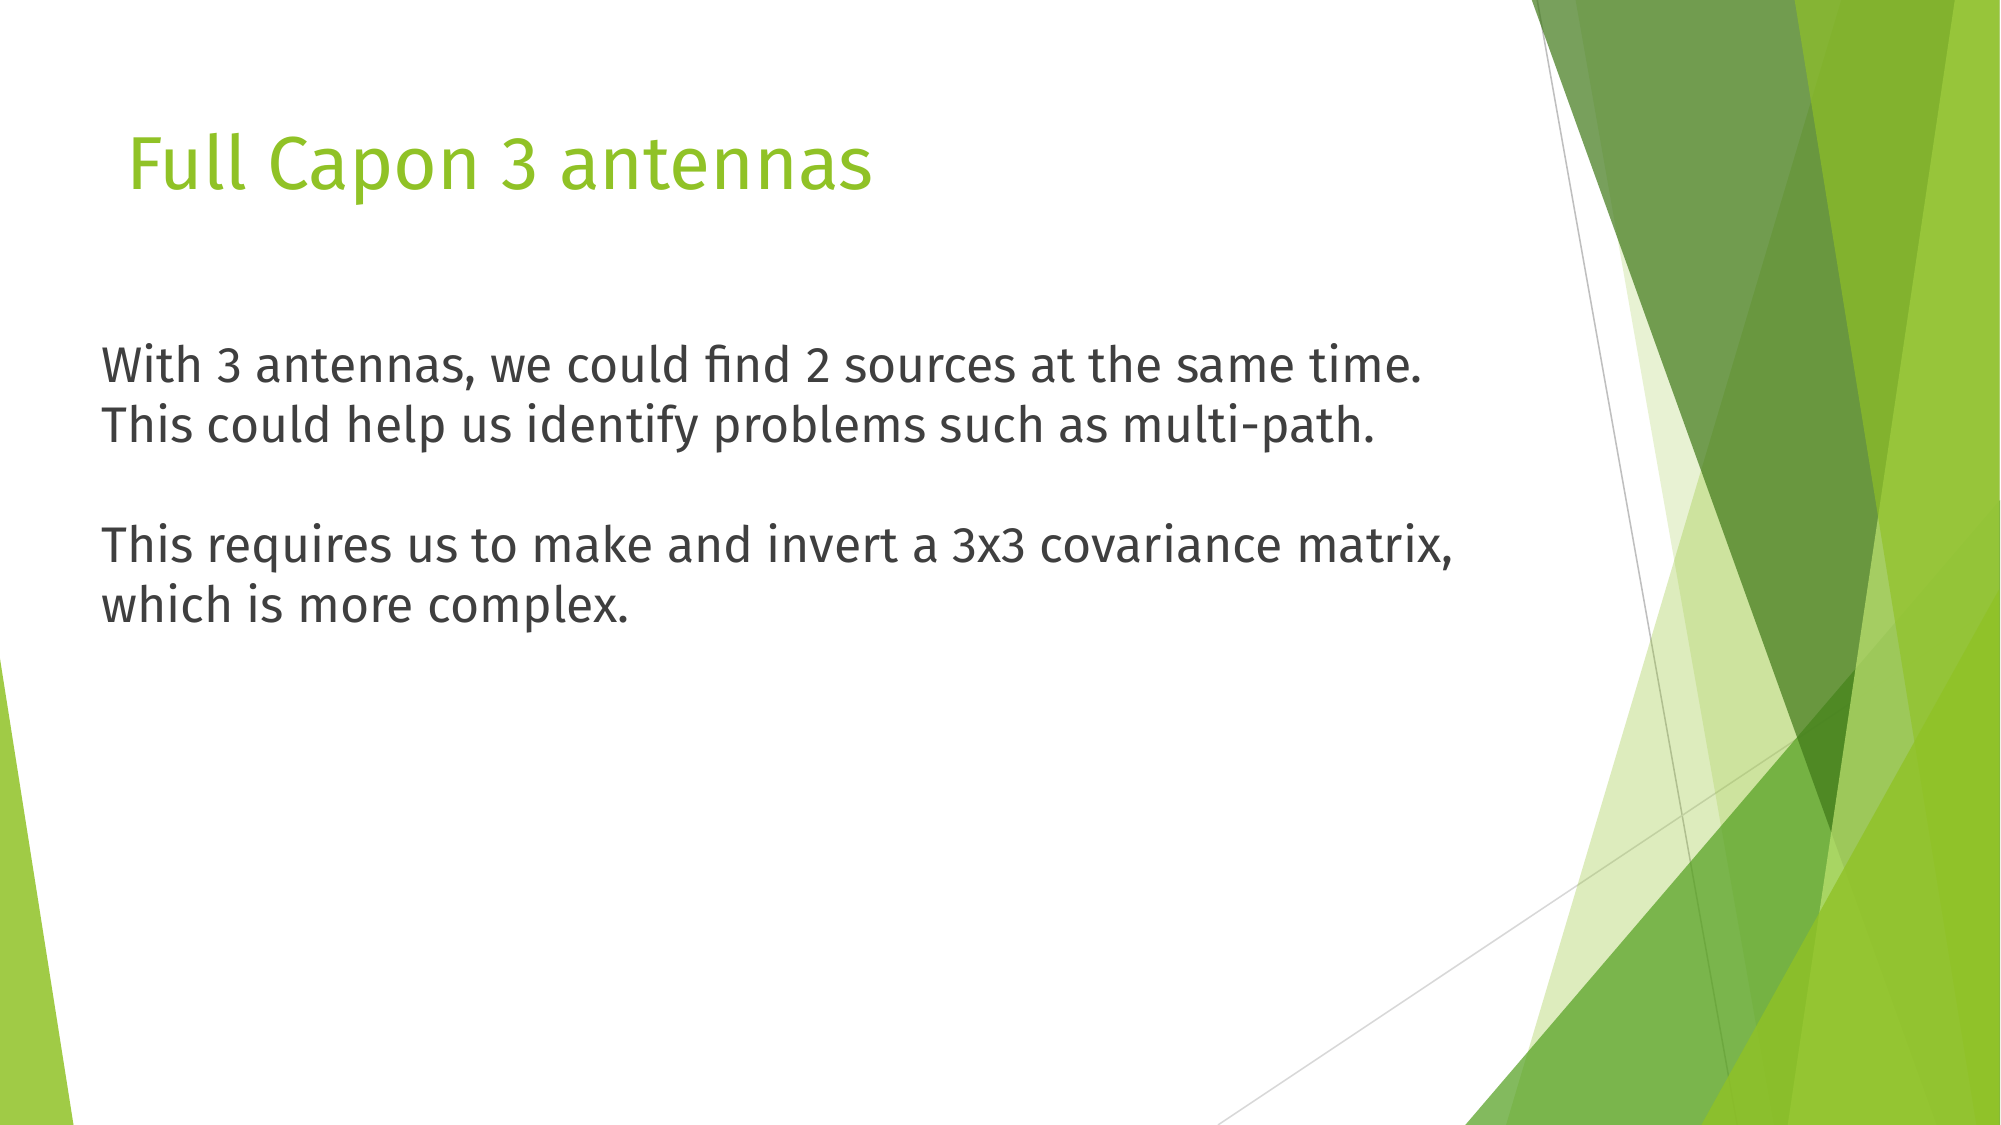

# Full Capon 3 antennas
With 3 antennas, we could find 2 sources at the same time. This could help us identify problems such as multi-path.

This requires us to make and invert a 3x3 covariance matrix, which is more complex.